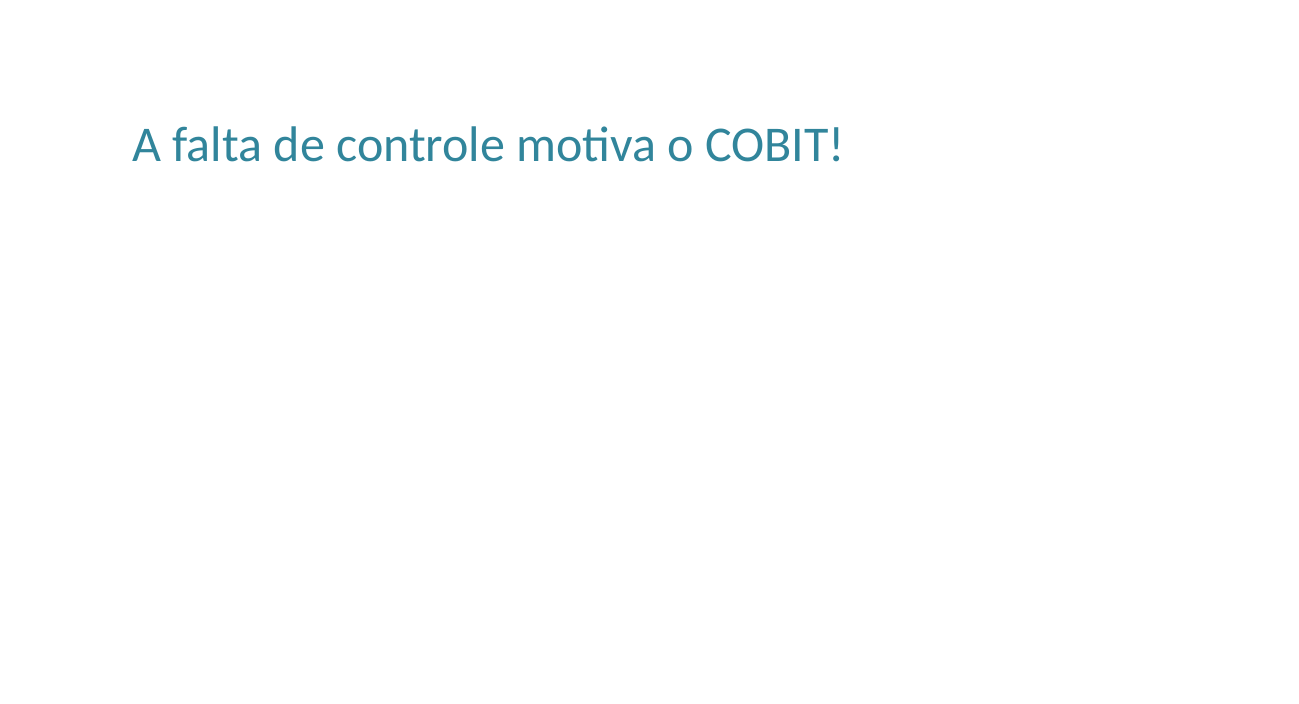

A falta de controle motiva o COBIT!